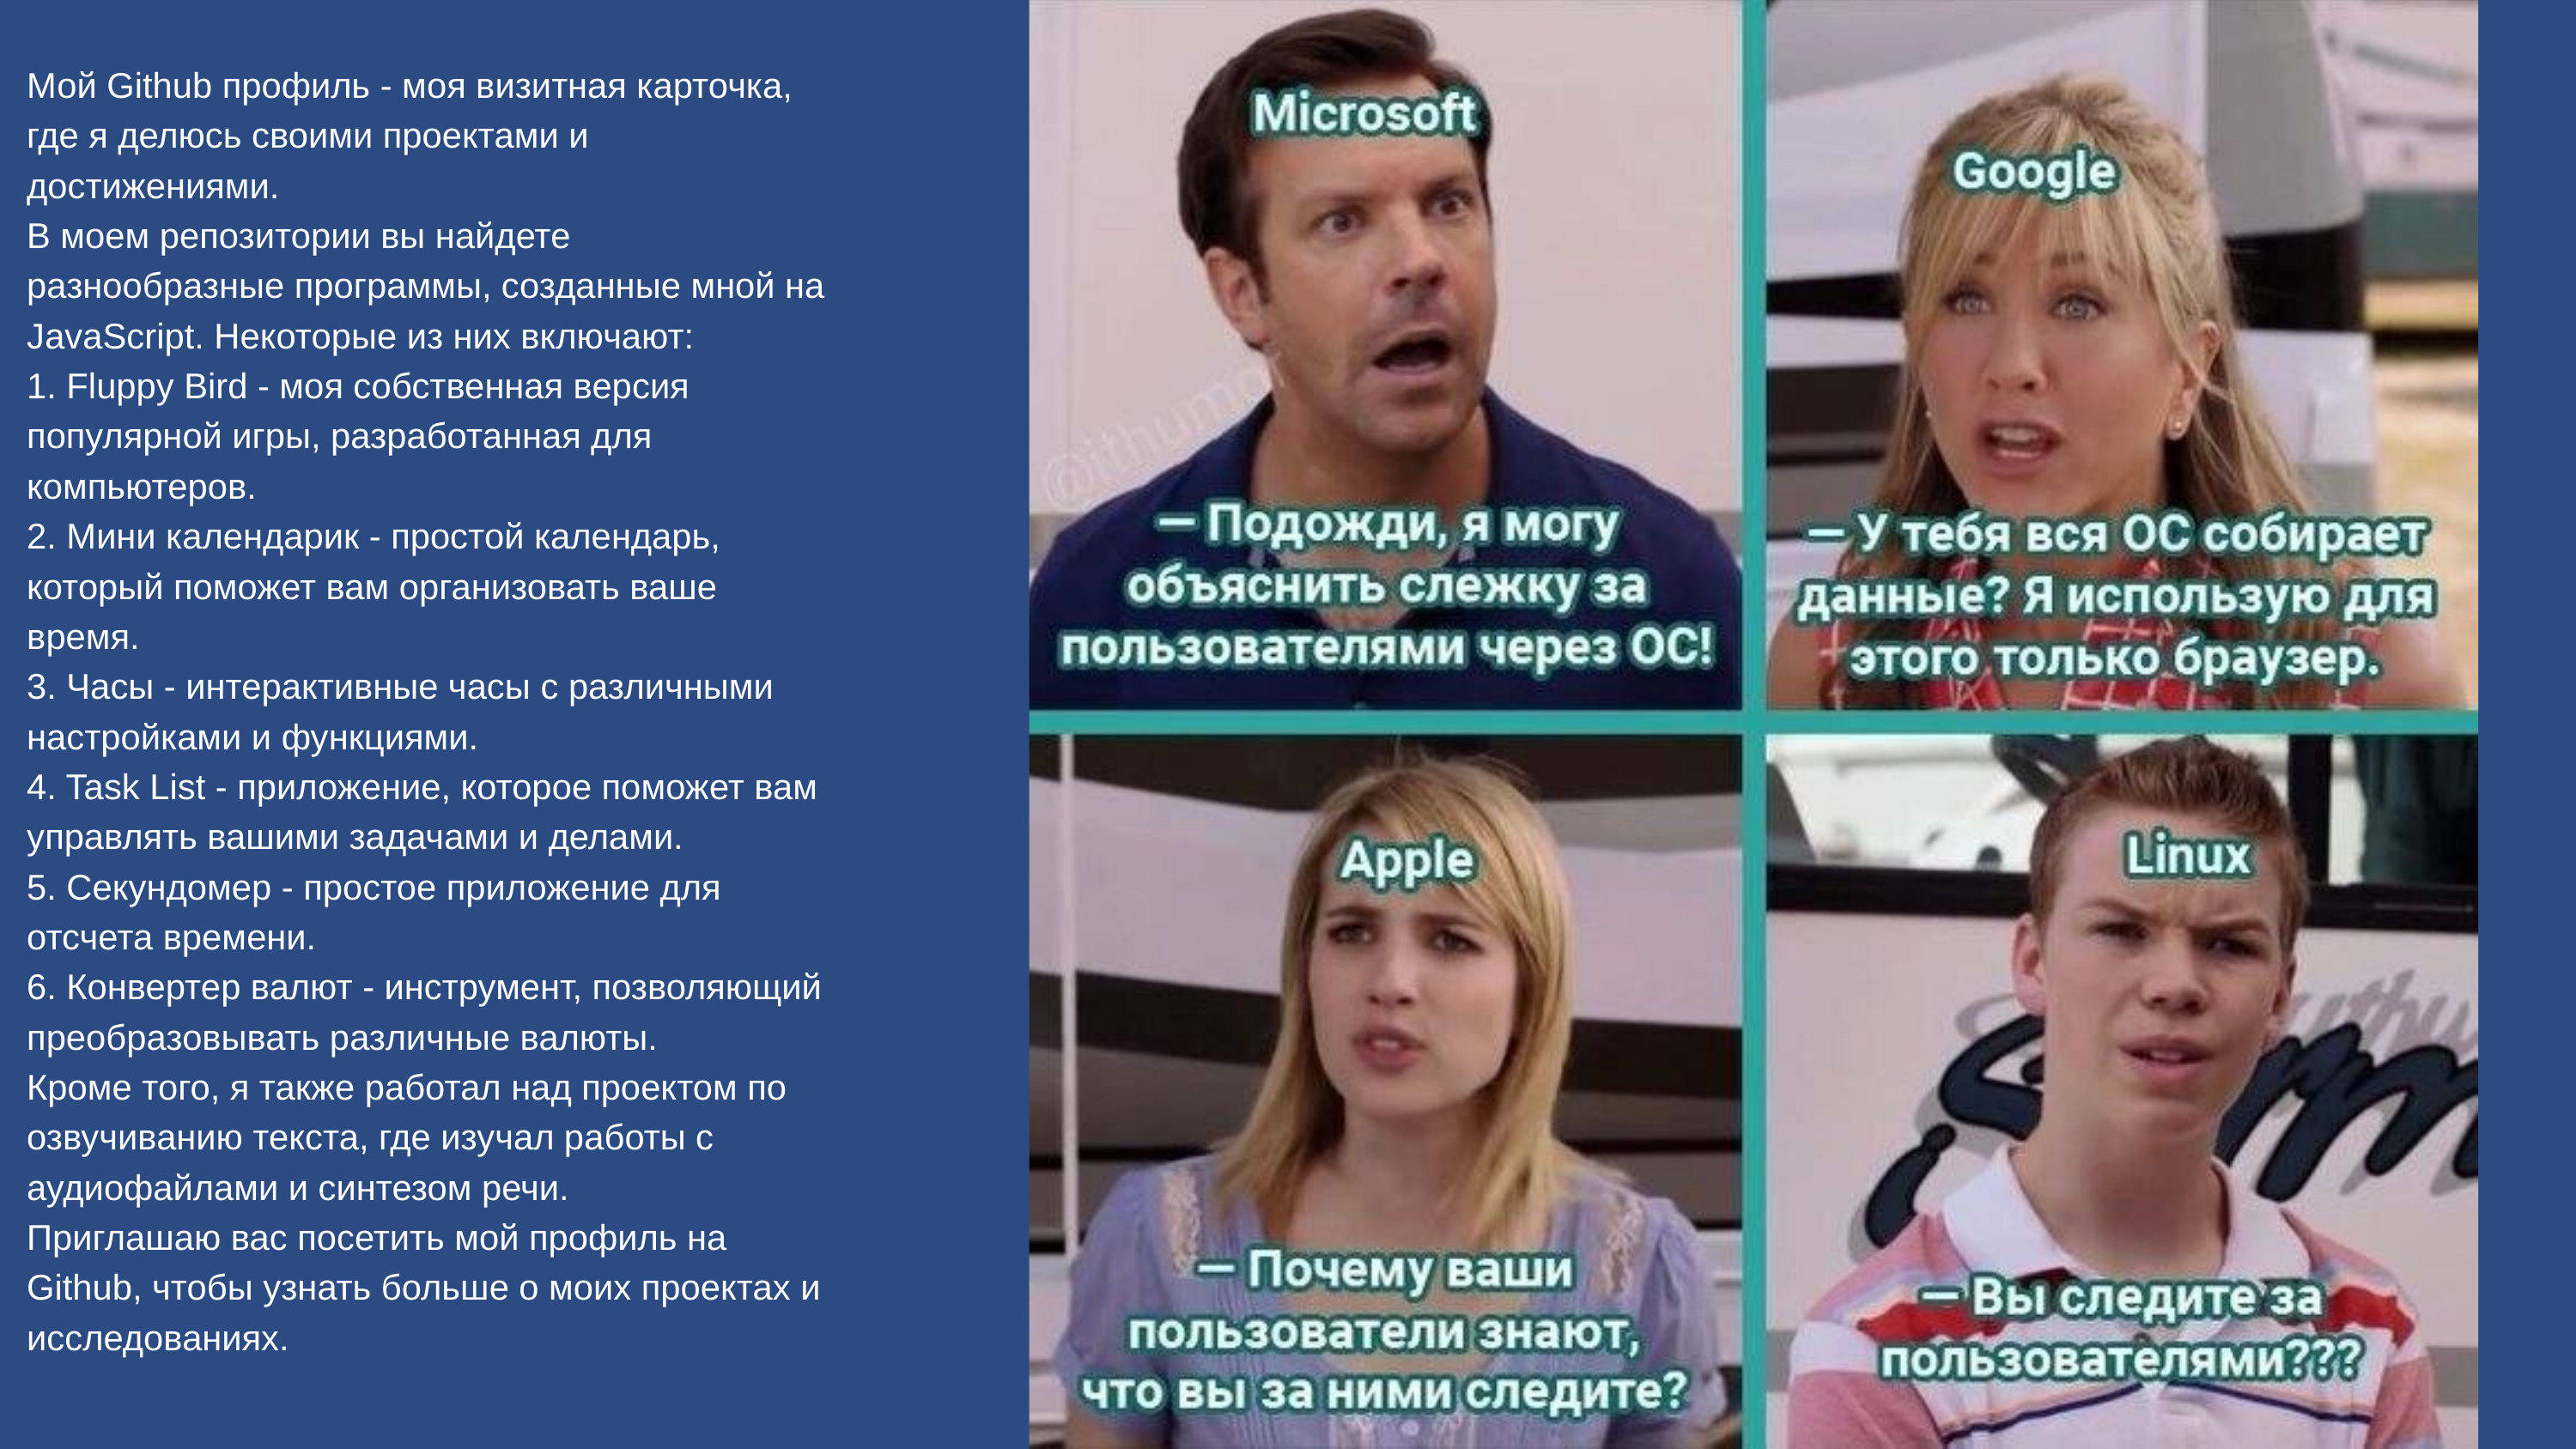

| Мой Github профиль - моя визитная карточка, где я делюсь своими проектами и достижениями. В моем репозитории вы найдете разнообразные программы, созданные мной на JavaScript. Некоторые из них включают: 1. Fluppy Bird - моя собственная версия популярной игры, разработанная для компьютеров. 2. Мини календарик - простой календарь, который поможет вам организовать ваше время. 3. Часы - интерактивные часы с различными настройками и функциями. 4. Task List - приложение, которое поможет вам управлять вашими задачами и делами. 5. Секундомер - простое приложение для отсчета времени. 6. Конвертер валют - инструмент, позволяющий преобразовывать различные валюты. Кроме того, я также работал над проектом по озвучиванию текста, где изучал работы с аудиофайлами и синтезом речи. Приглашаю вас посетить мой профиль на Github, чтобы узнать больше о моих проектах и исследованиях. |
| --- |